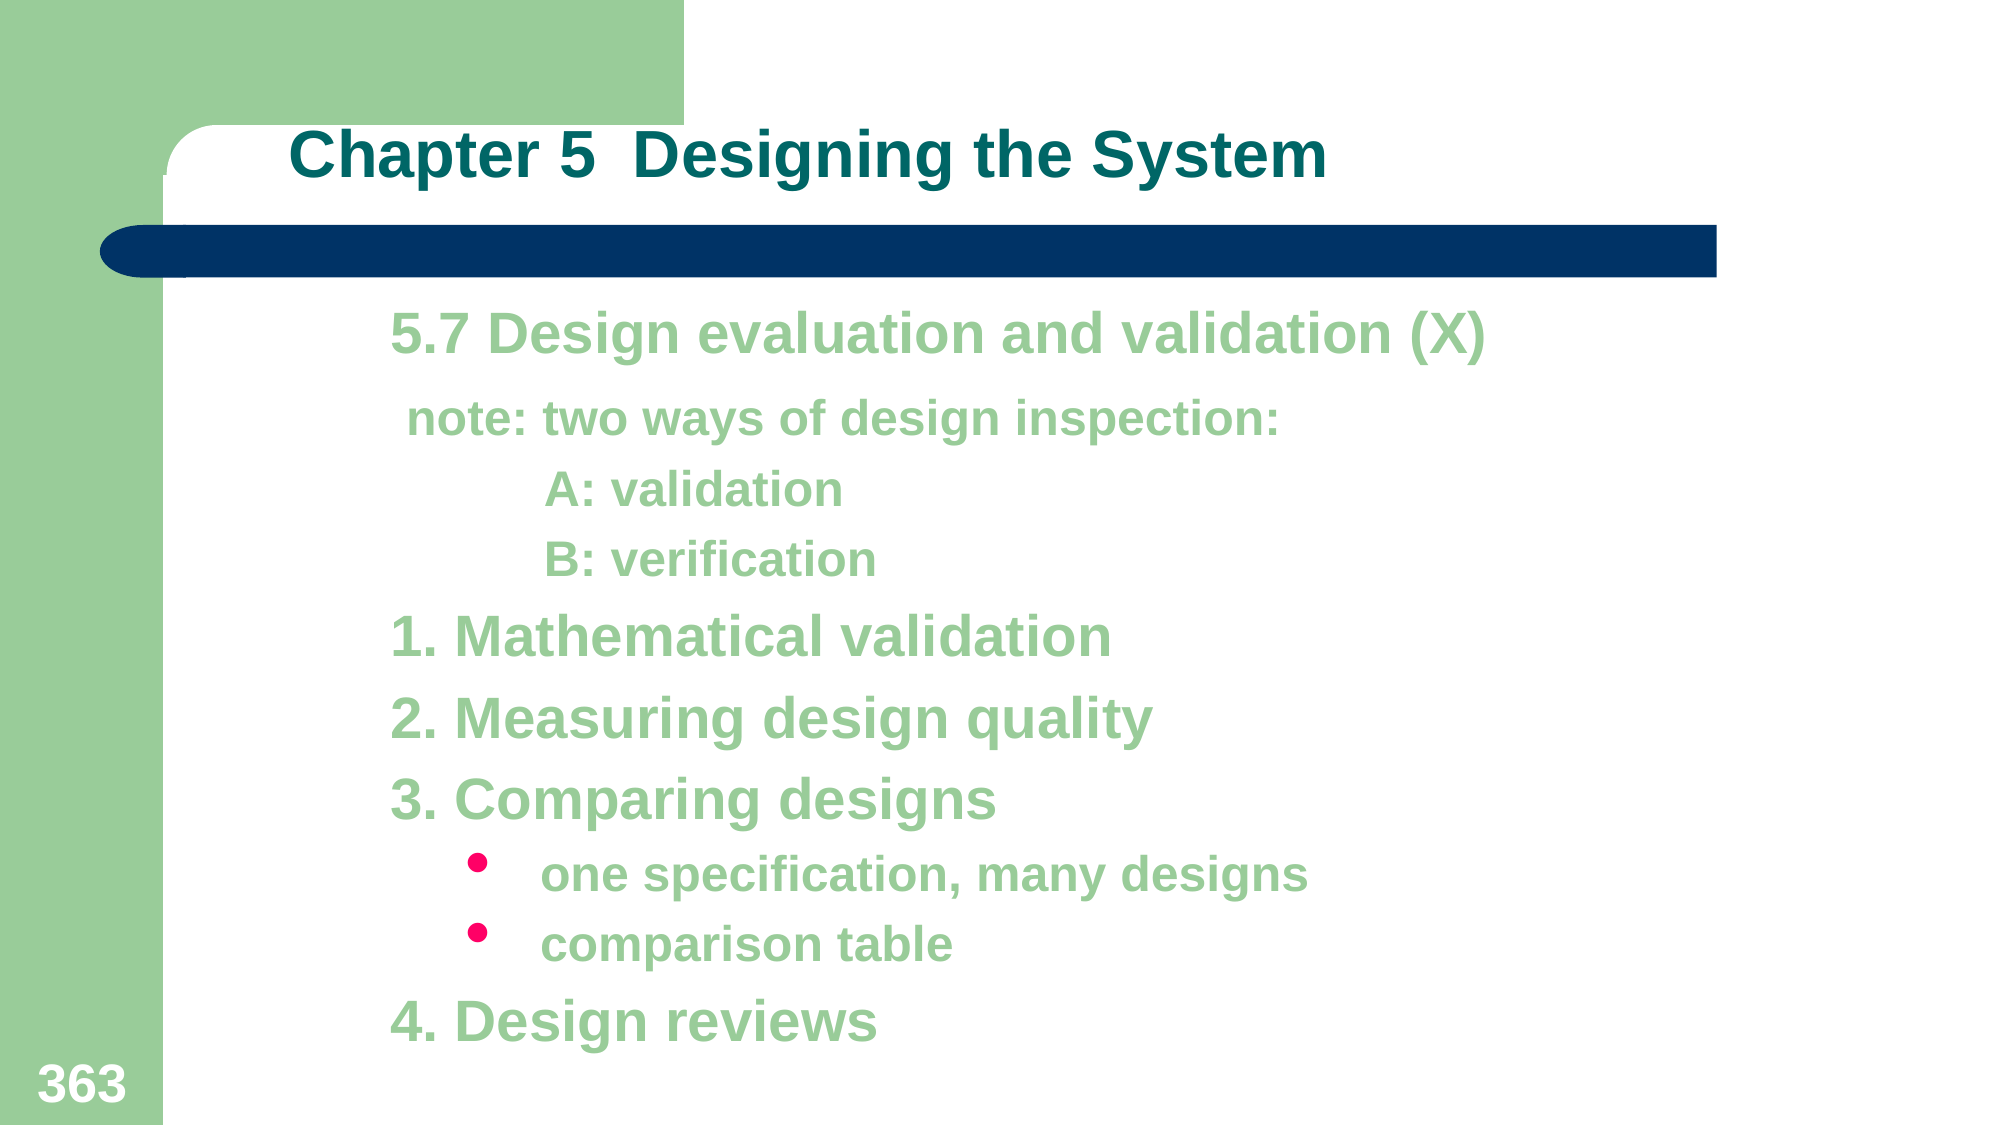

# Chapter 5  Designing the System
5.7 Design evaluation and validation (X)
 note: two ways of design inspection:
           A: validation
           B: verification
1. Mathematical validation
2. Measuring design quality
3. Comparing designs
one specification, many designs
comparison table
4. Design reviews
363